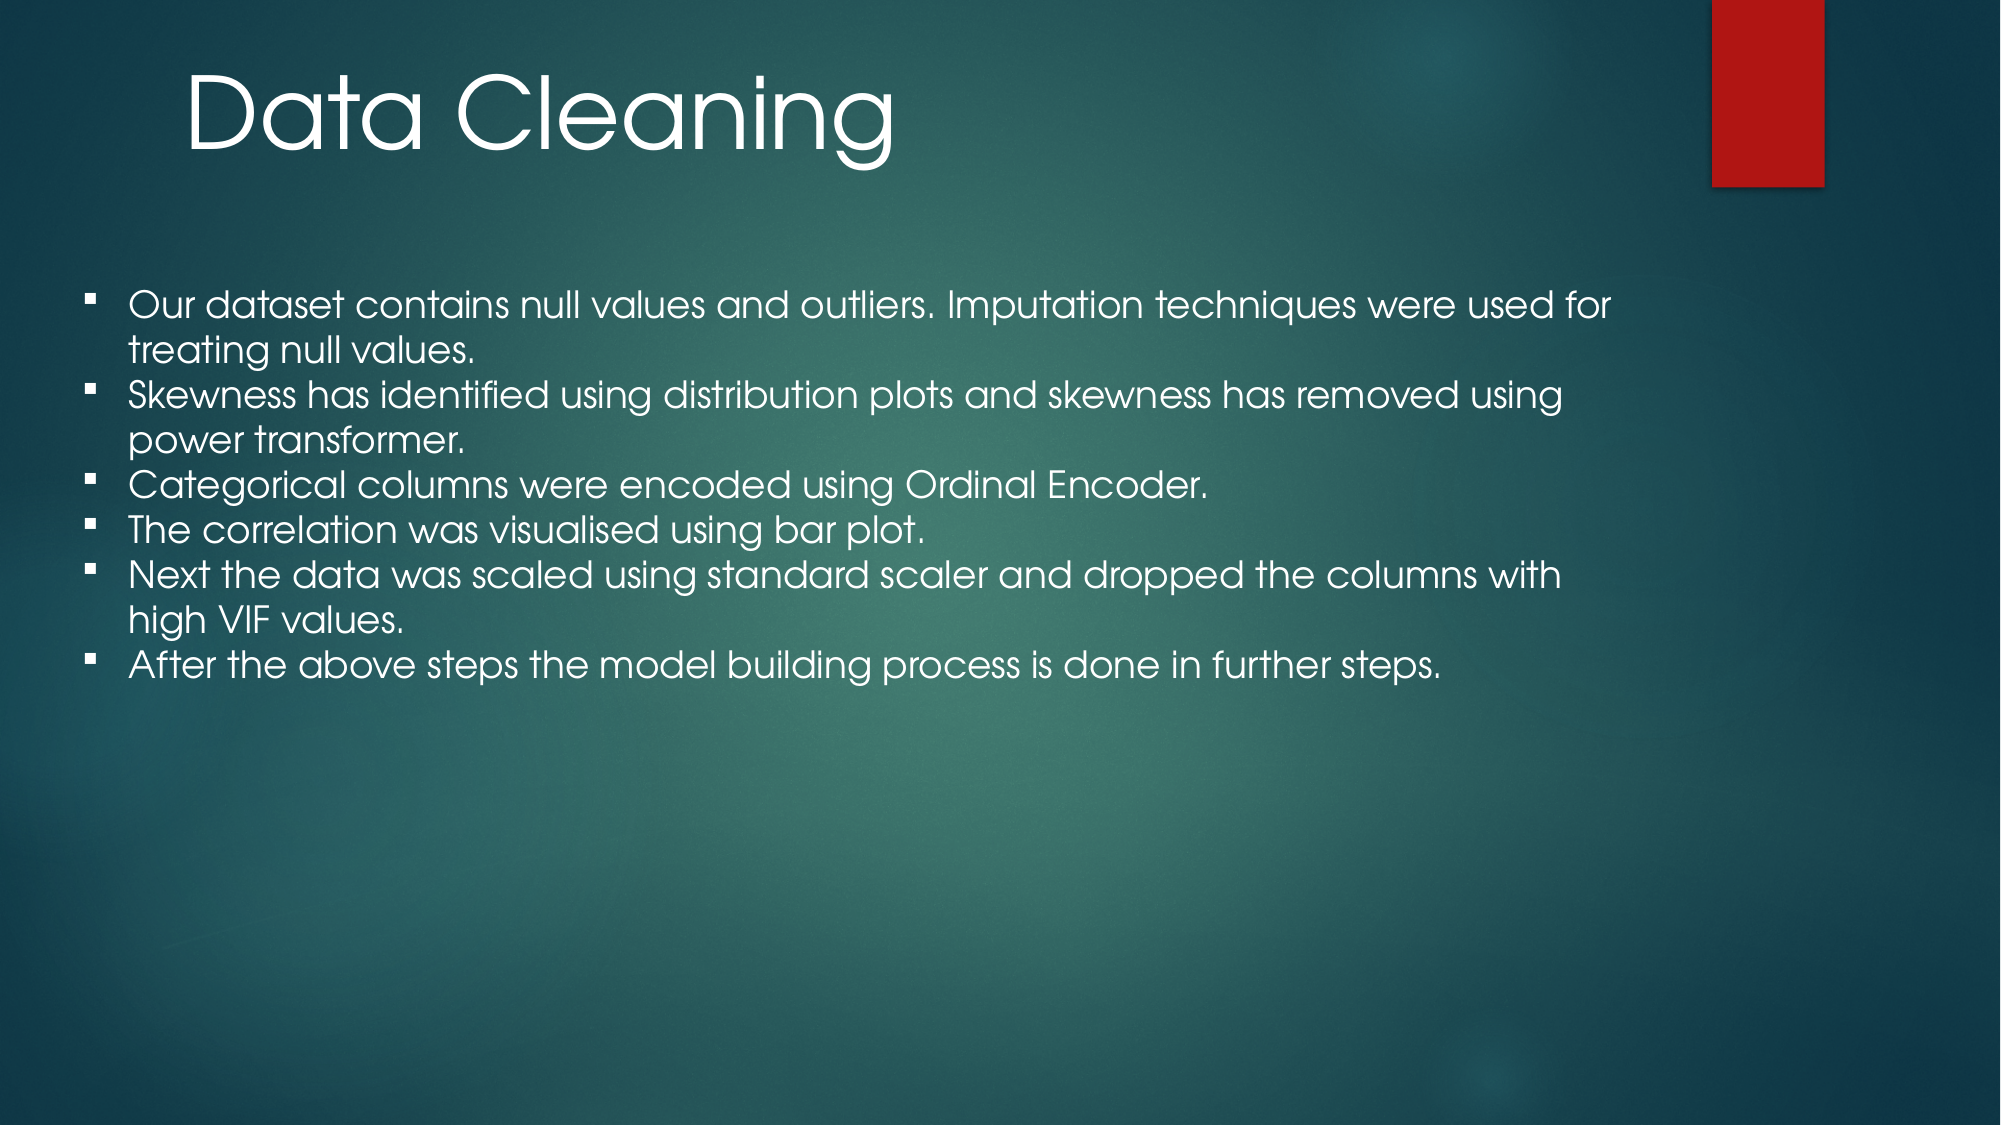

Data Cleaning
Our dataset contains null values and outliers. Imputation techniques were used for treating null values.
Skewness has identified using distribution plots and skewness has removed using power transformer.
Categorical columns were encoded using Ordinal Encoder.
The correlation was visualised using bar plot.
Next the data was scaled using standard scaler and dropped the columns with high VIF values.
After the above steps the model building process is done in further steps.